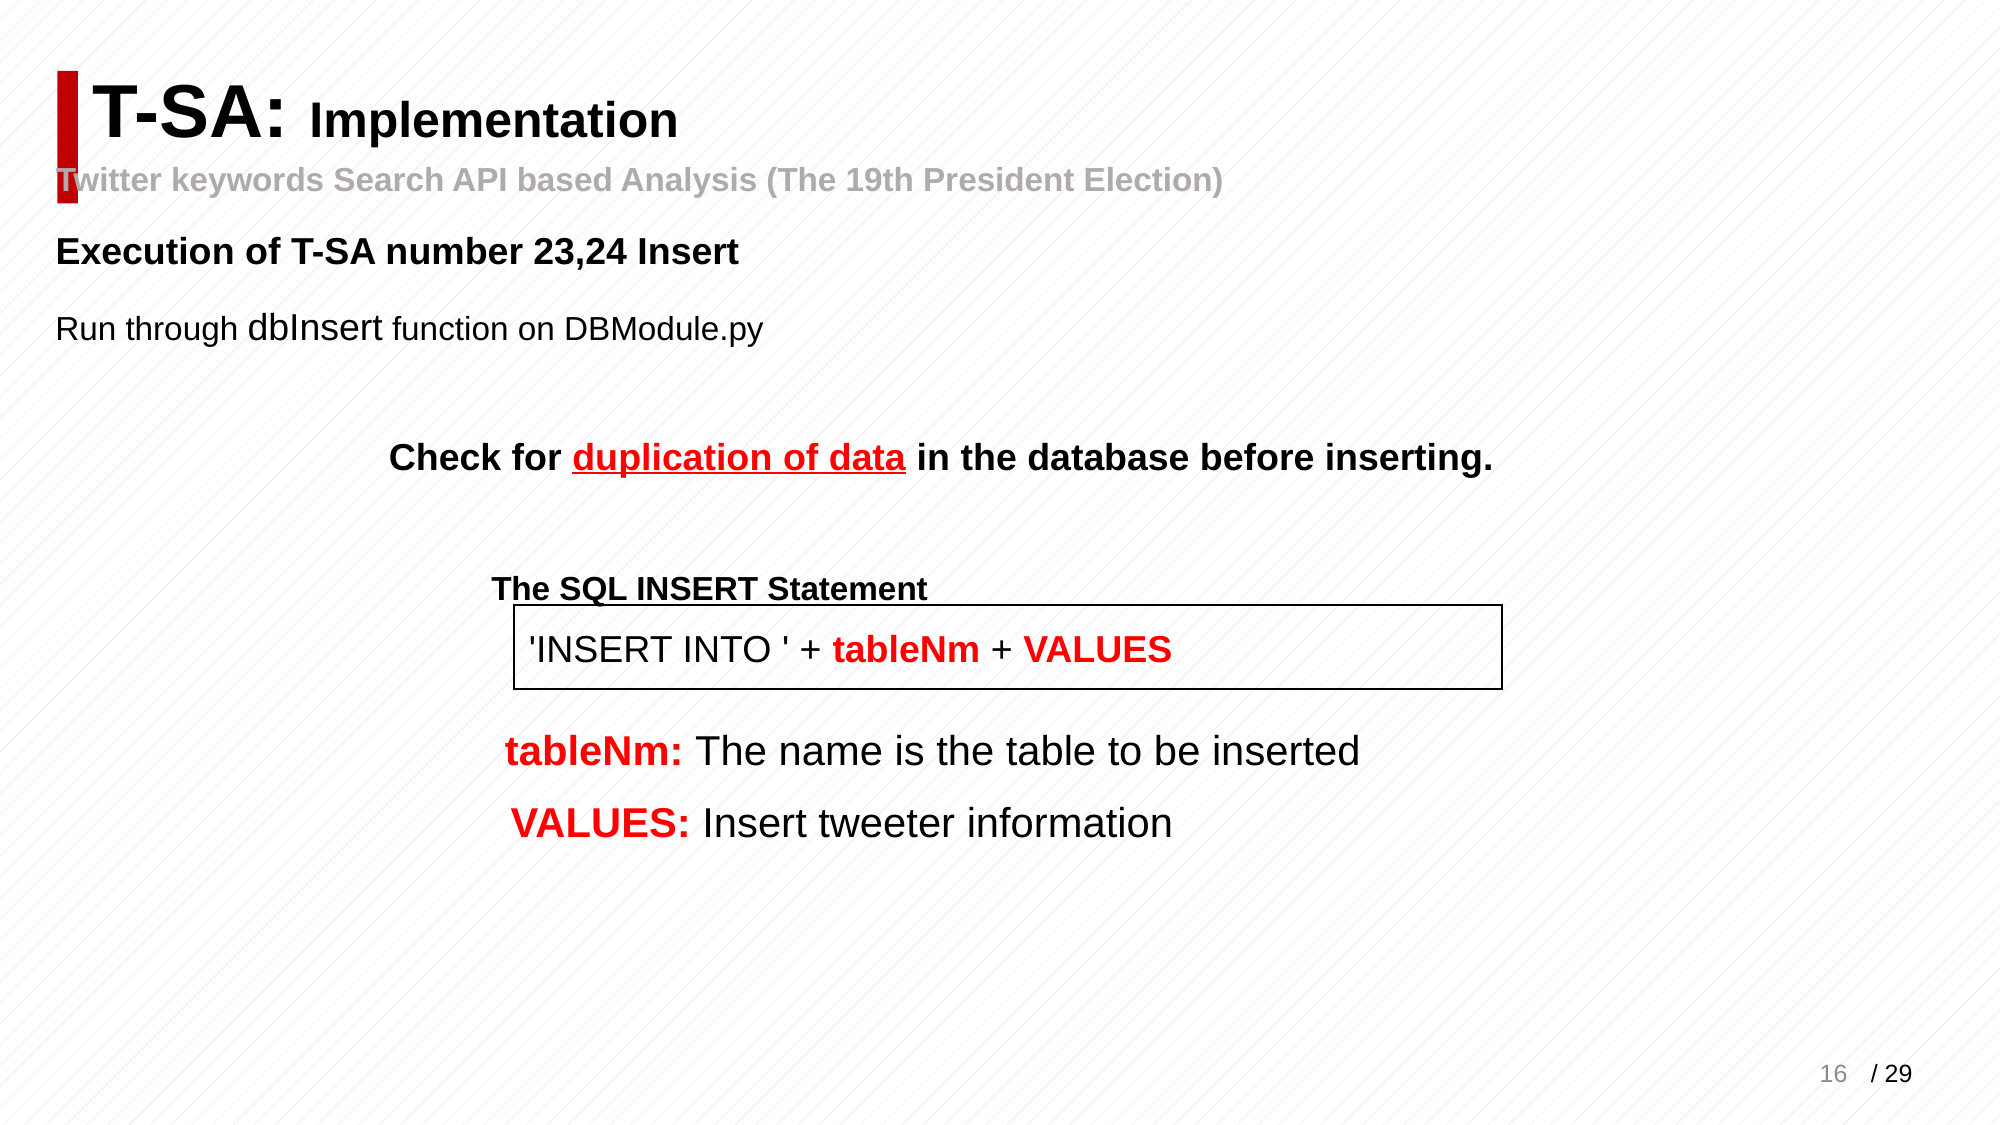

T-SA: Implementation

Twitter keywords Search API based Analysis (The 19th President Election)
Execution of T-SA number 23,24 Insert
Run through dbInsert function on DBModule.py
Check for duplication of data in the database before inserting.
The SQL INSERT Statement
'INSERT INTO ' + tableNm + VALUES
tableNm: The name is the table to be inserted
VALUES: Insert tweeter information
16
/ 29